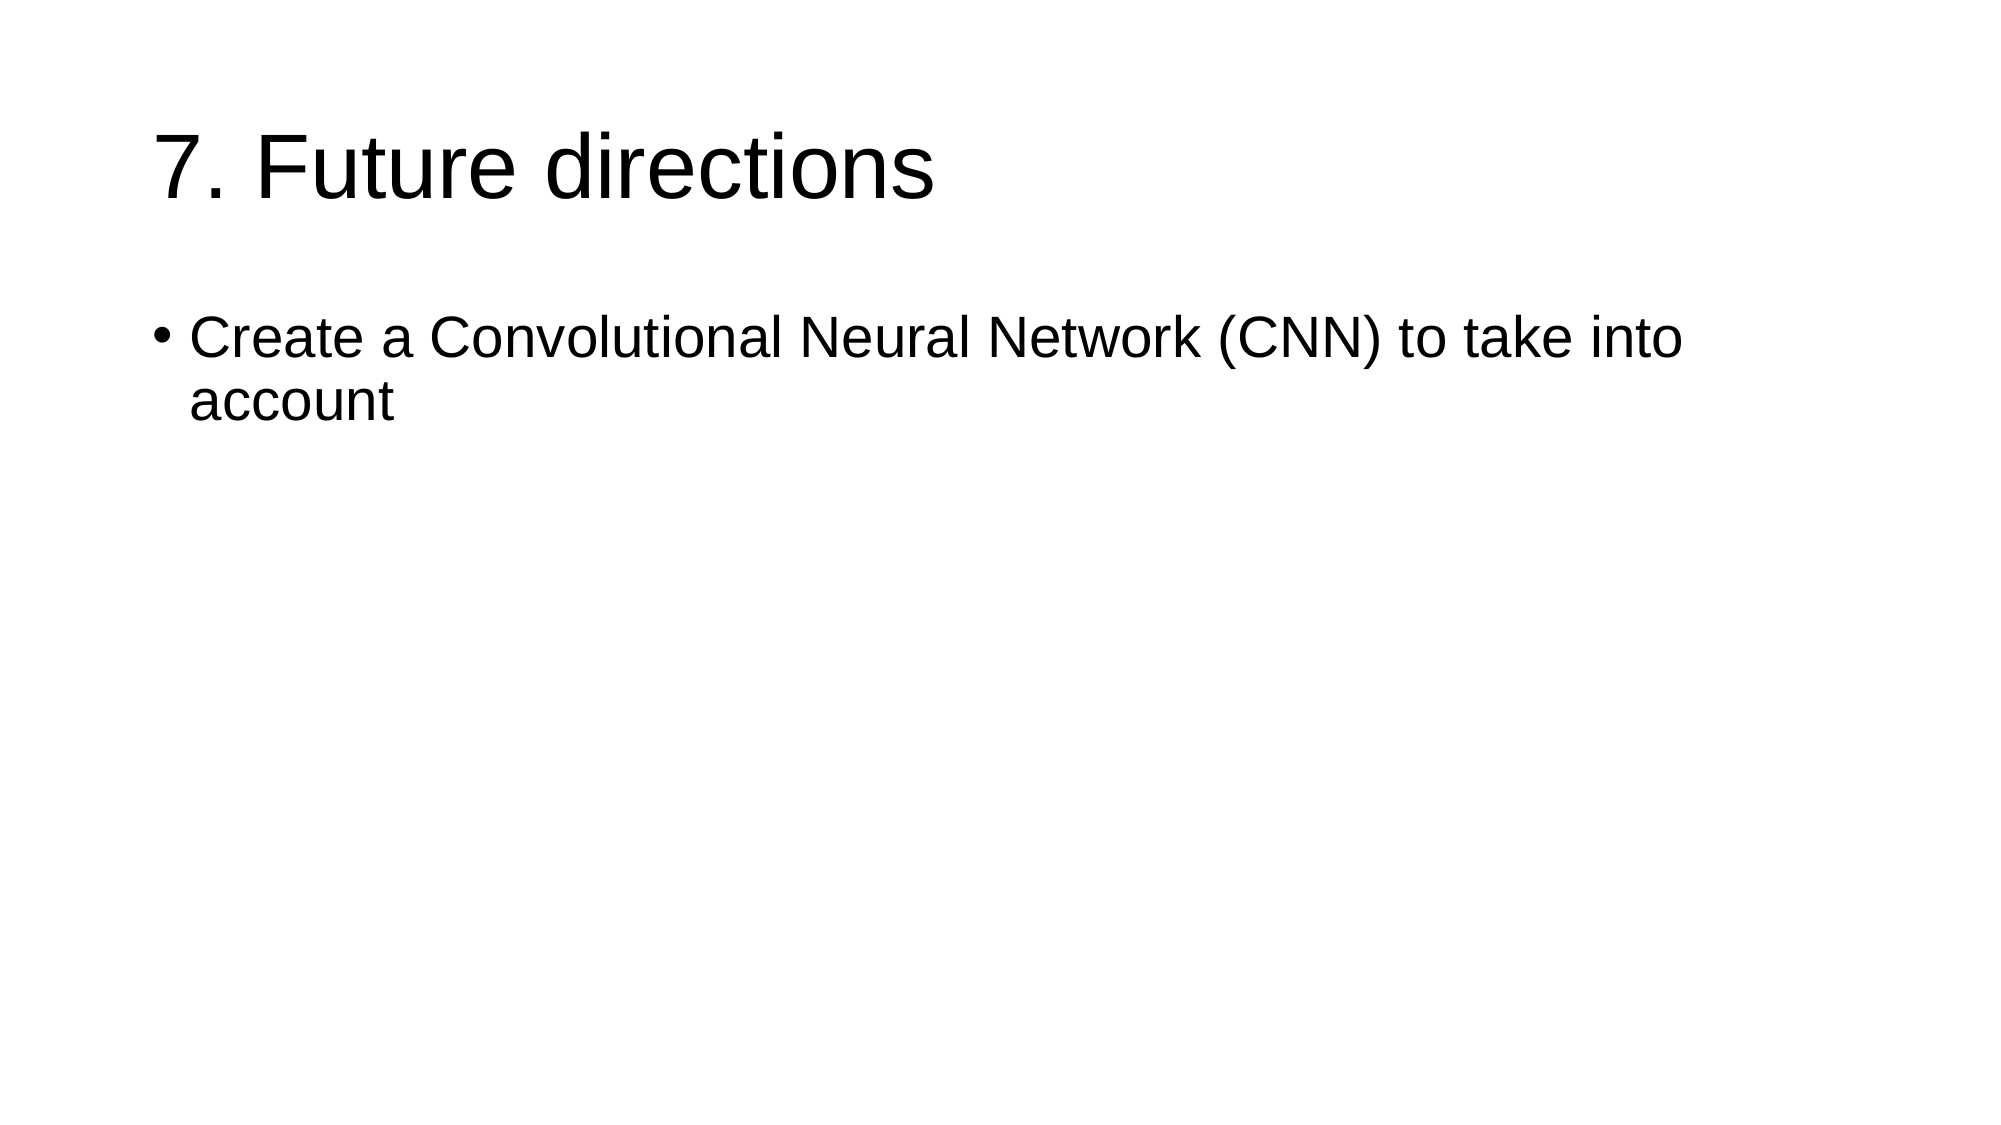

# 7. Future directions
Create a Convolutional Neural Network (CNN) to take into account